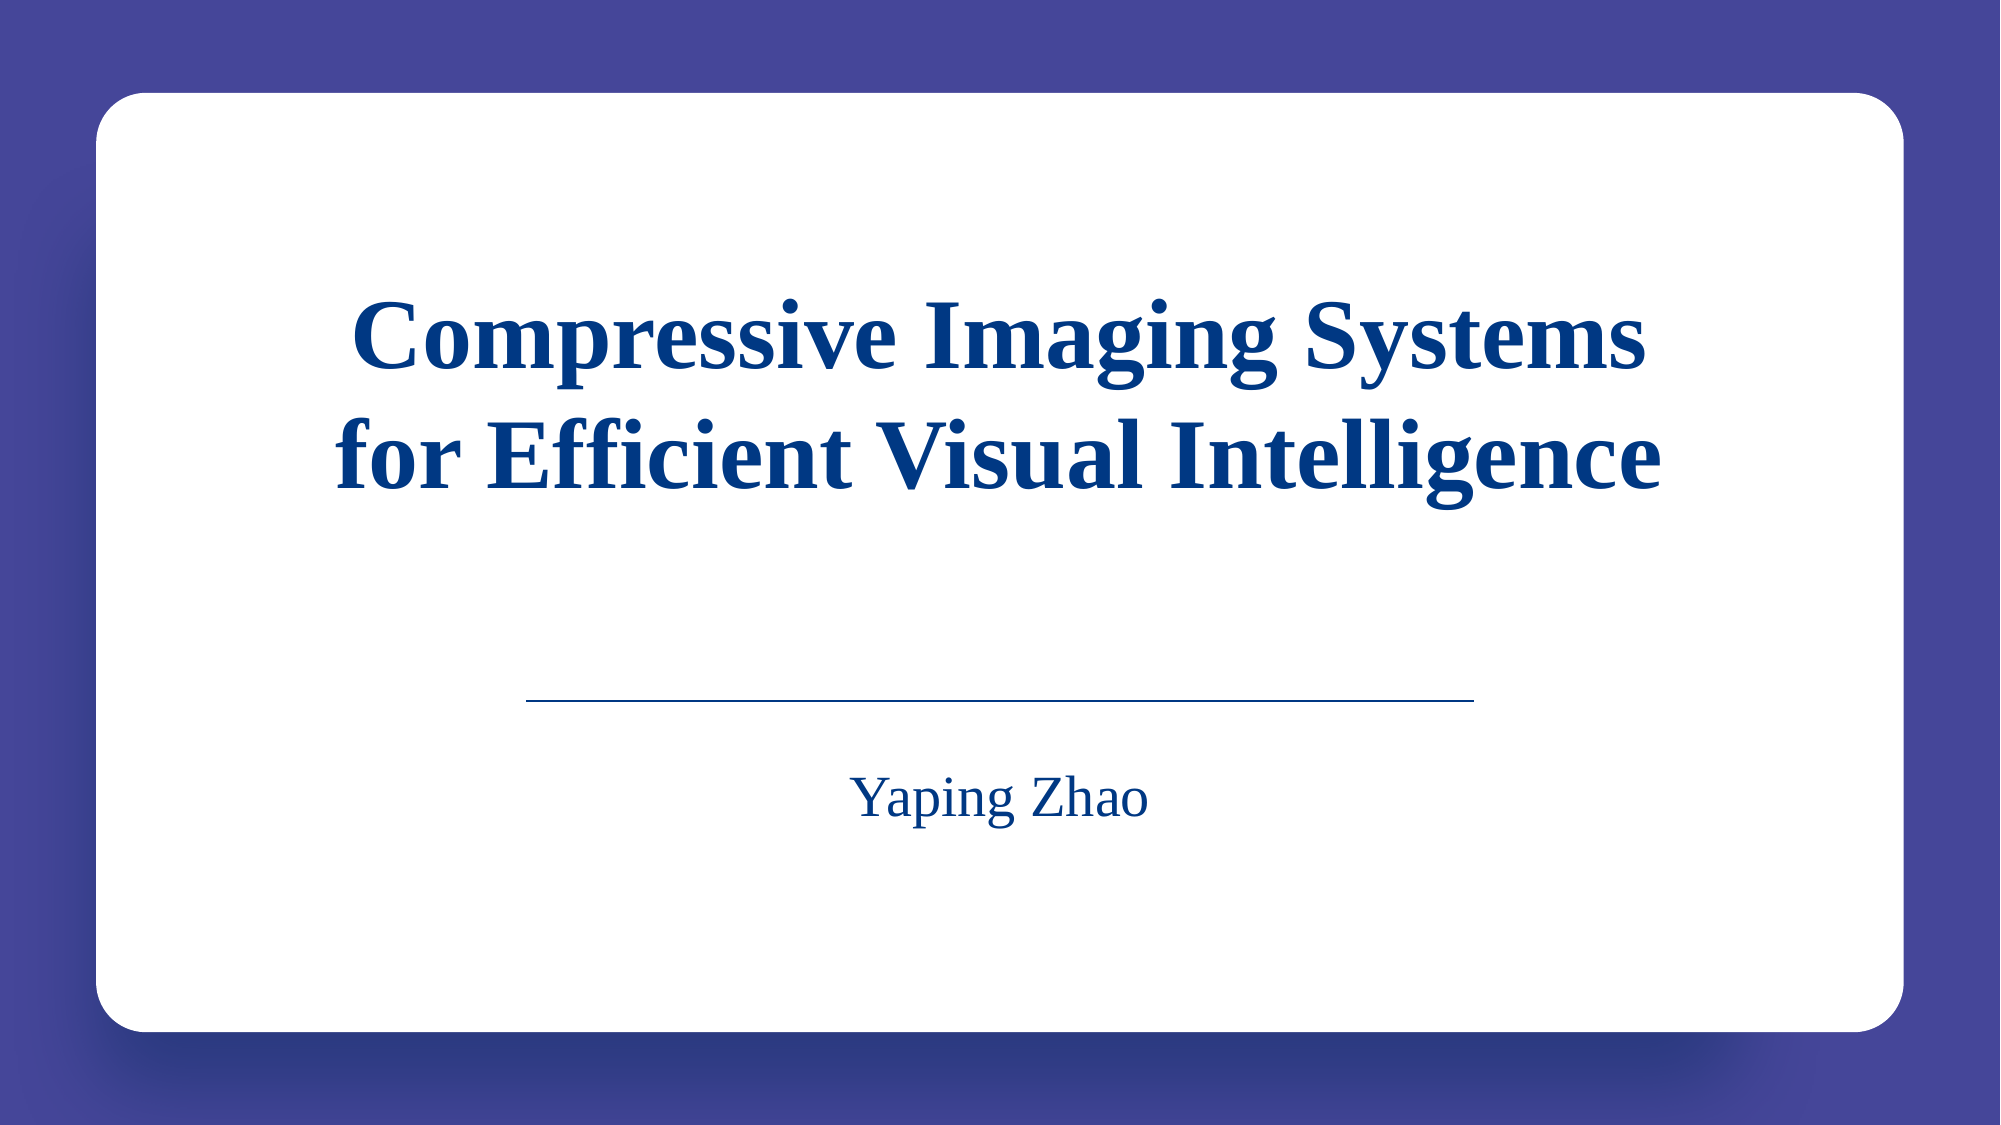

Compressive Imaging Systems
for Efficient Visual Intelligence
Yaping Zhao